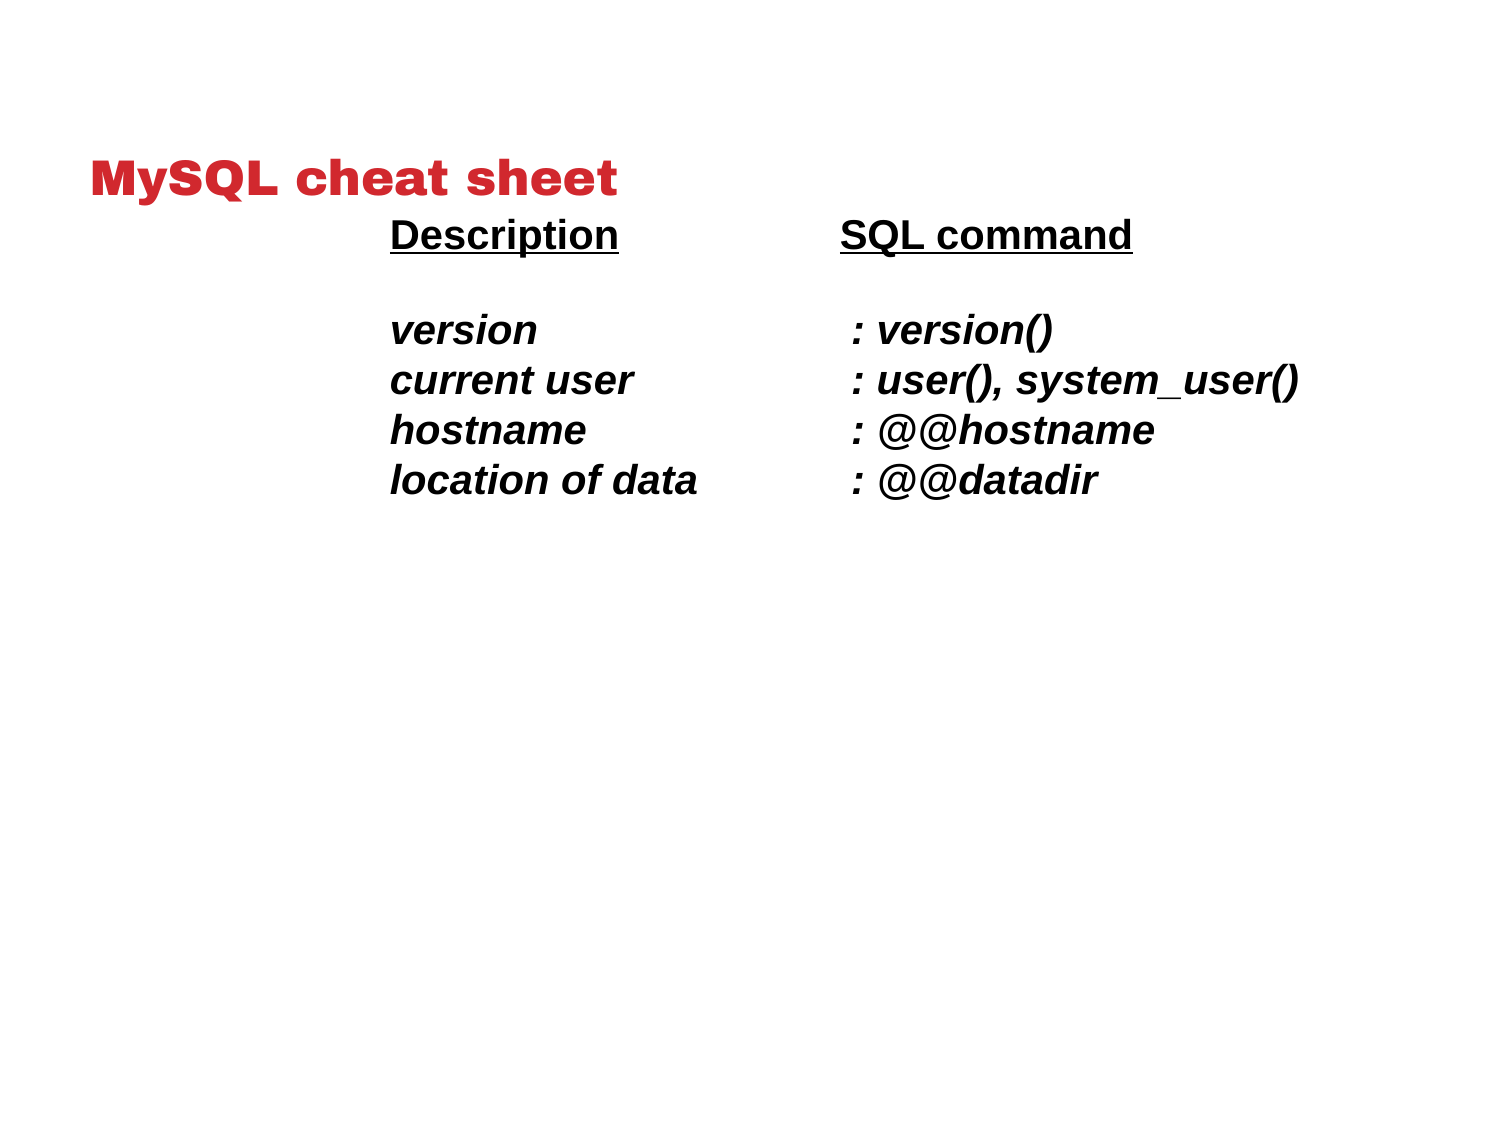

MySQL cheat sheet
		Description		SQL command

		version			 : version()
		current user		 : user(), system_user()
		hostname 		 : @@hostname
		location of data	 : @@datadir